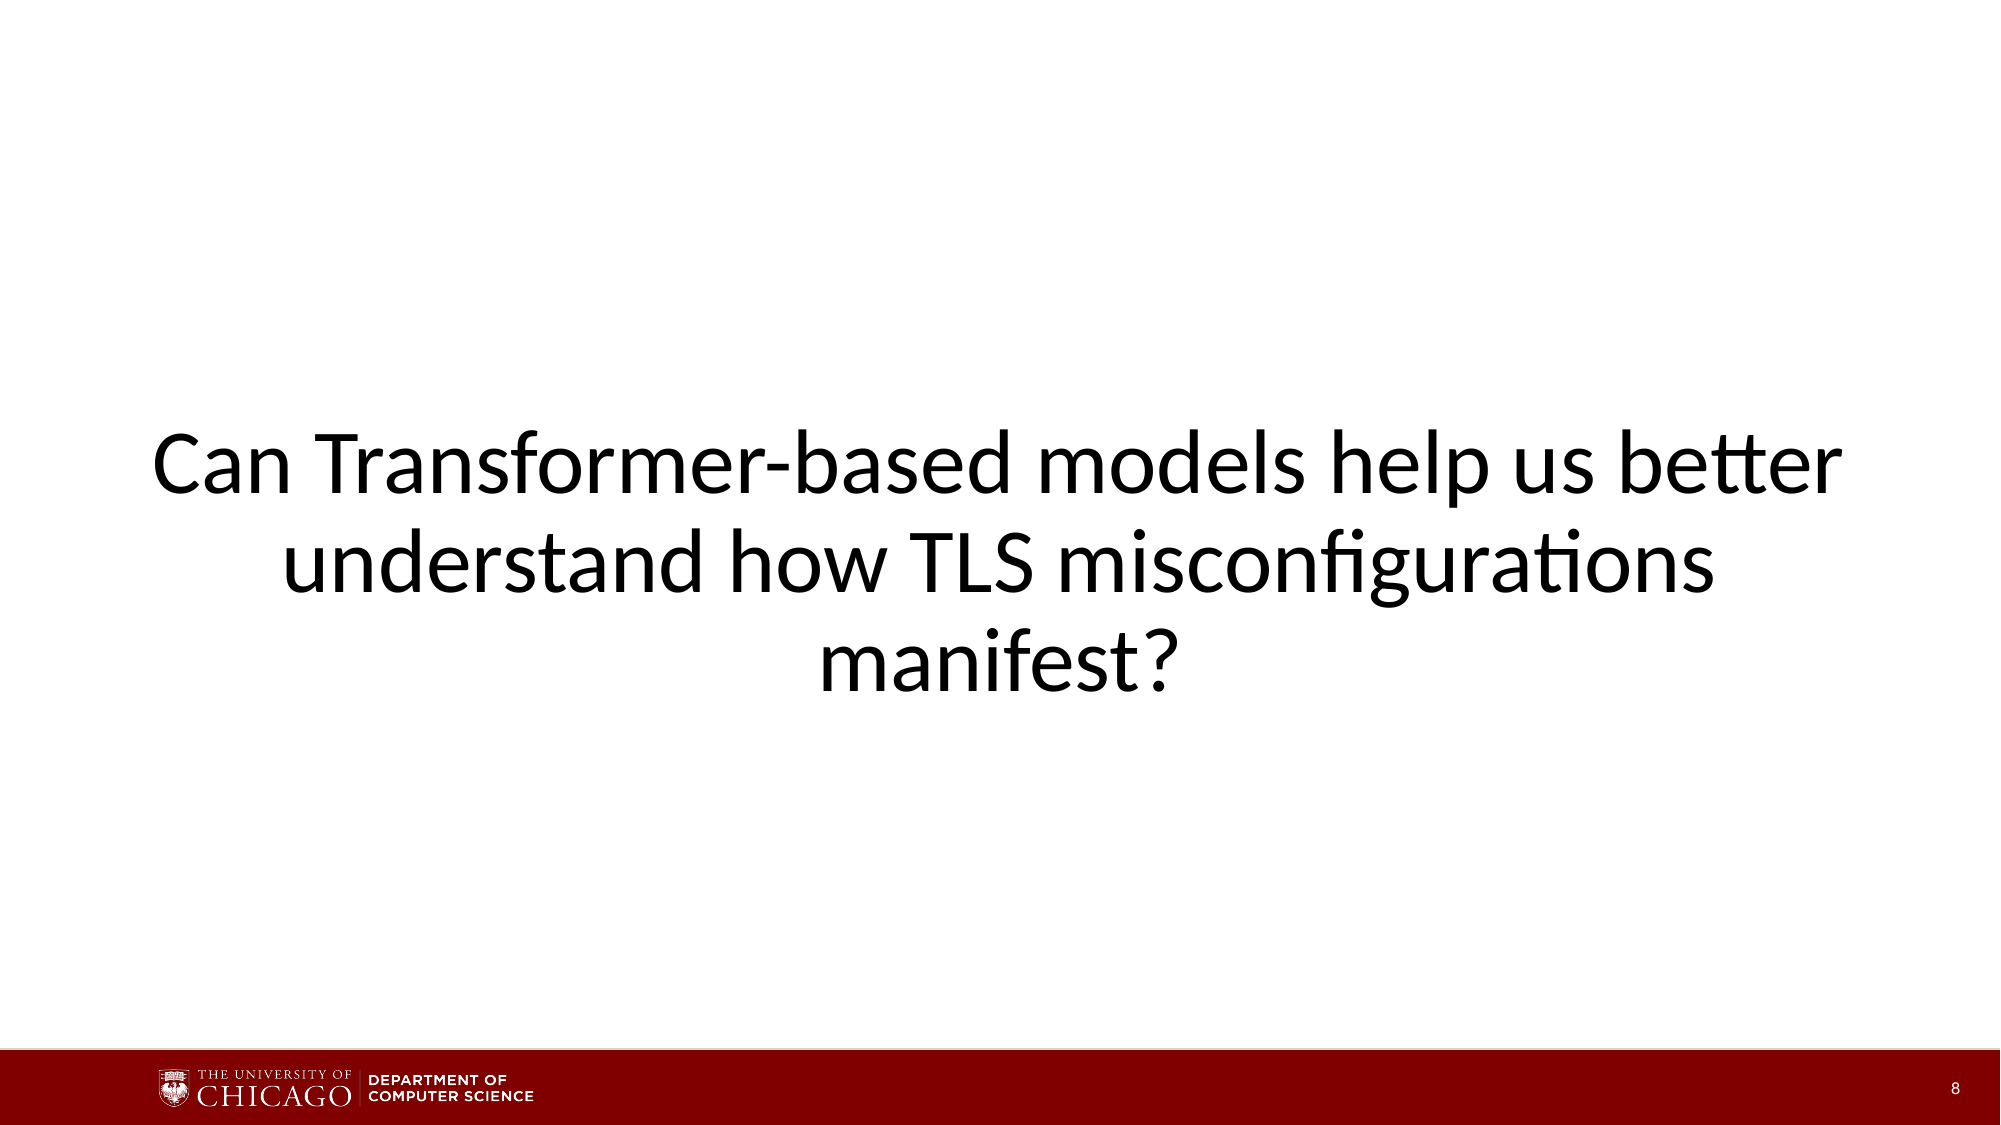

Can Transformer-based models help us better understand how TLS misconfigurations manifest?
8